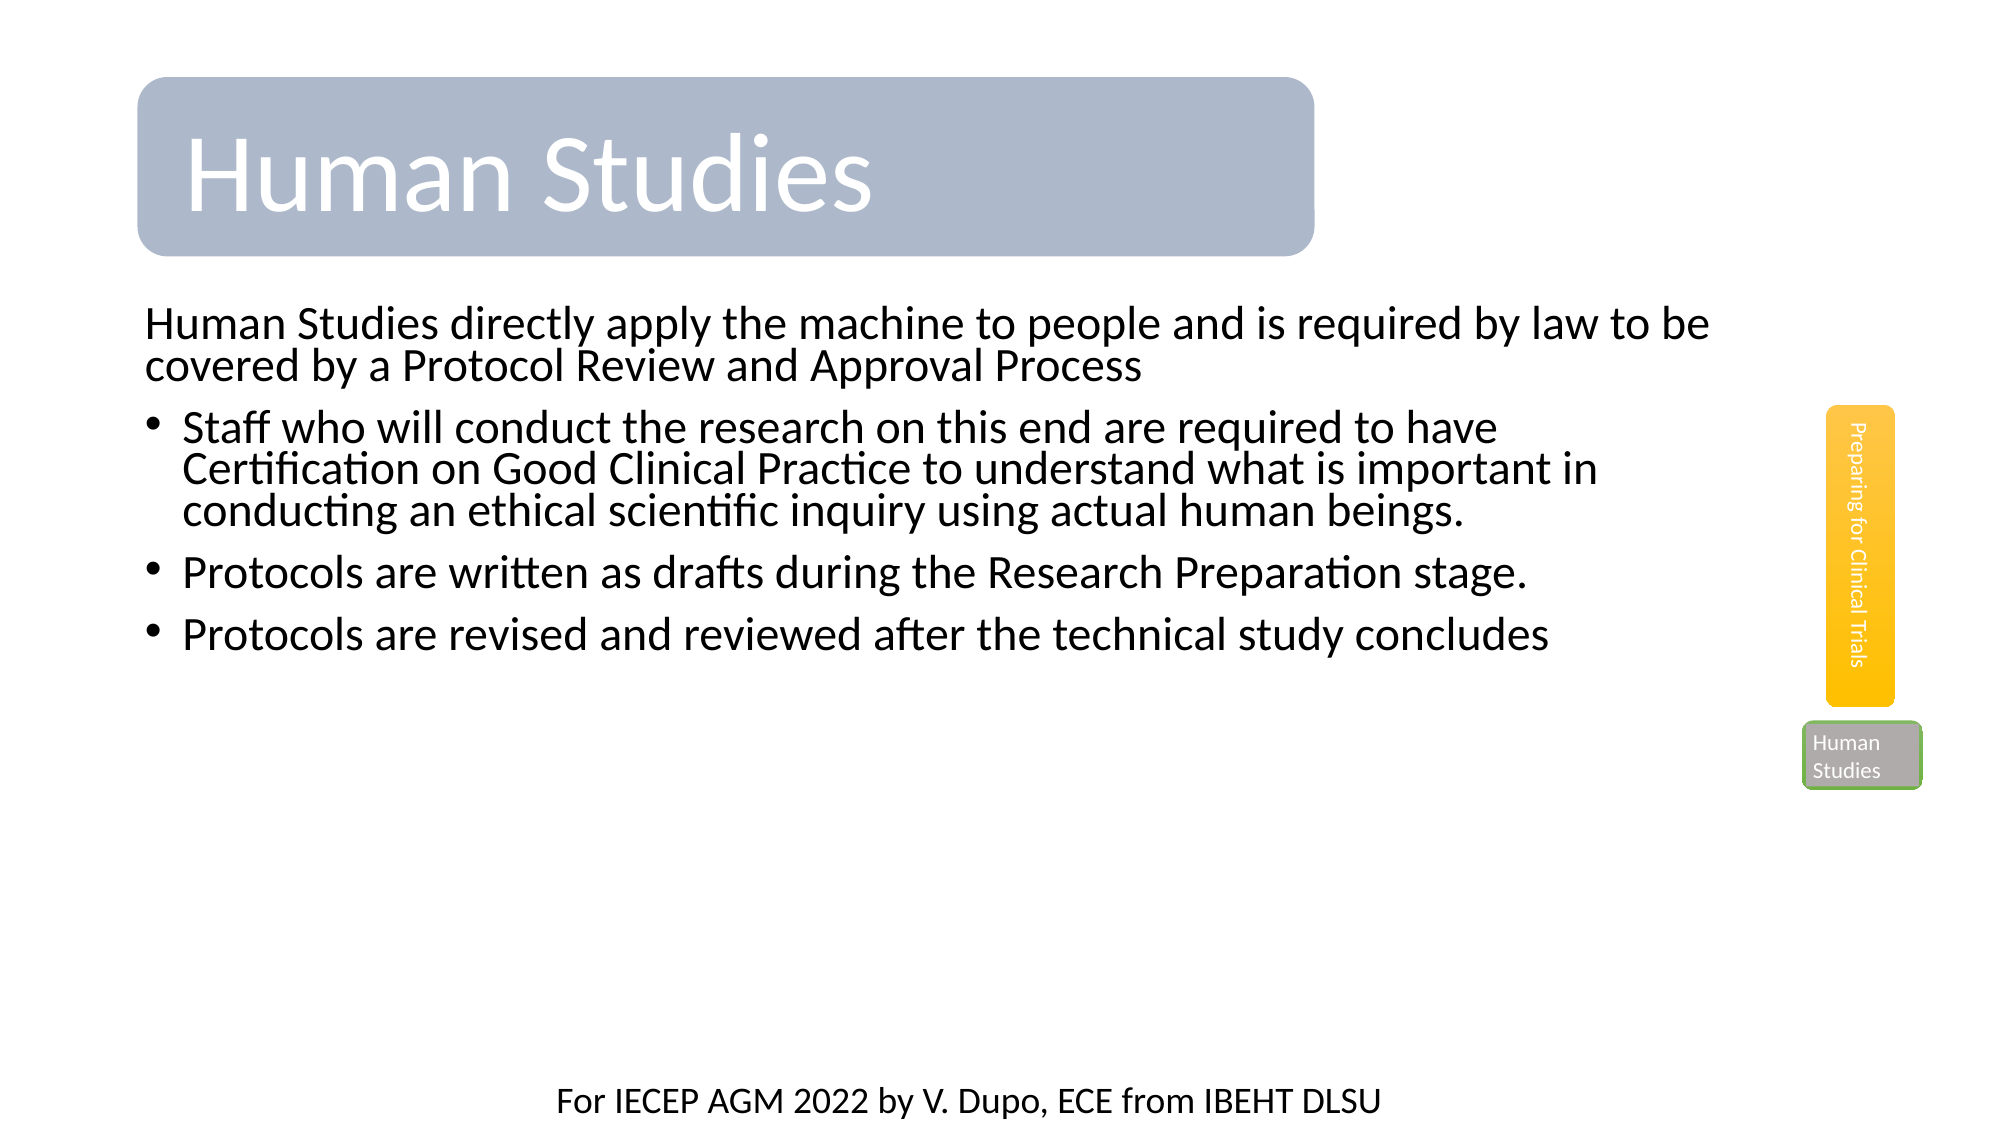

#

Human Studies
Human Studies directly apply the machine to people and is required by law to be covered by a Protocol Review and Approval Process
Staff who will conduct the research on this end are required to have Certification on Good Clinical Practice to understand what is important in conducting an ethical scientific inquiry using actual human beings.
Protocols are written as drafts during the Research Preparation stage.
Protocols are revised and reviewed after the technical study concludes

Preparing for Clinical Trials

Human Studies
For IECEP AGM 2022 by V. Dupo, ECE from IBEHT DLSU